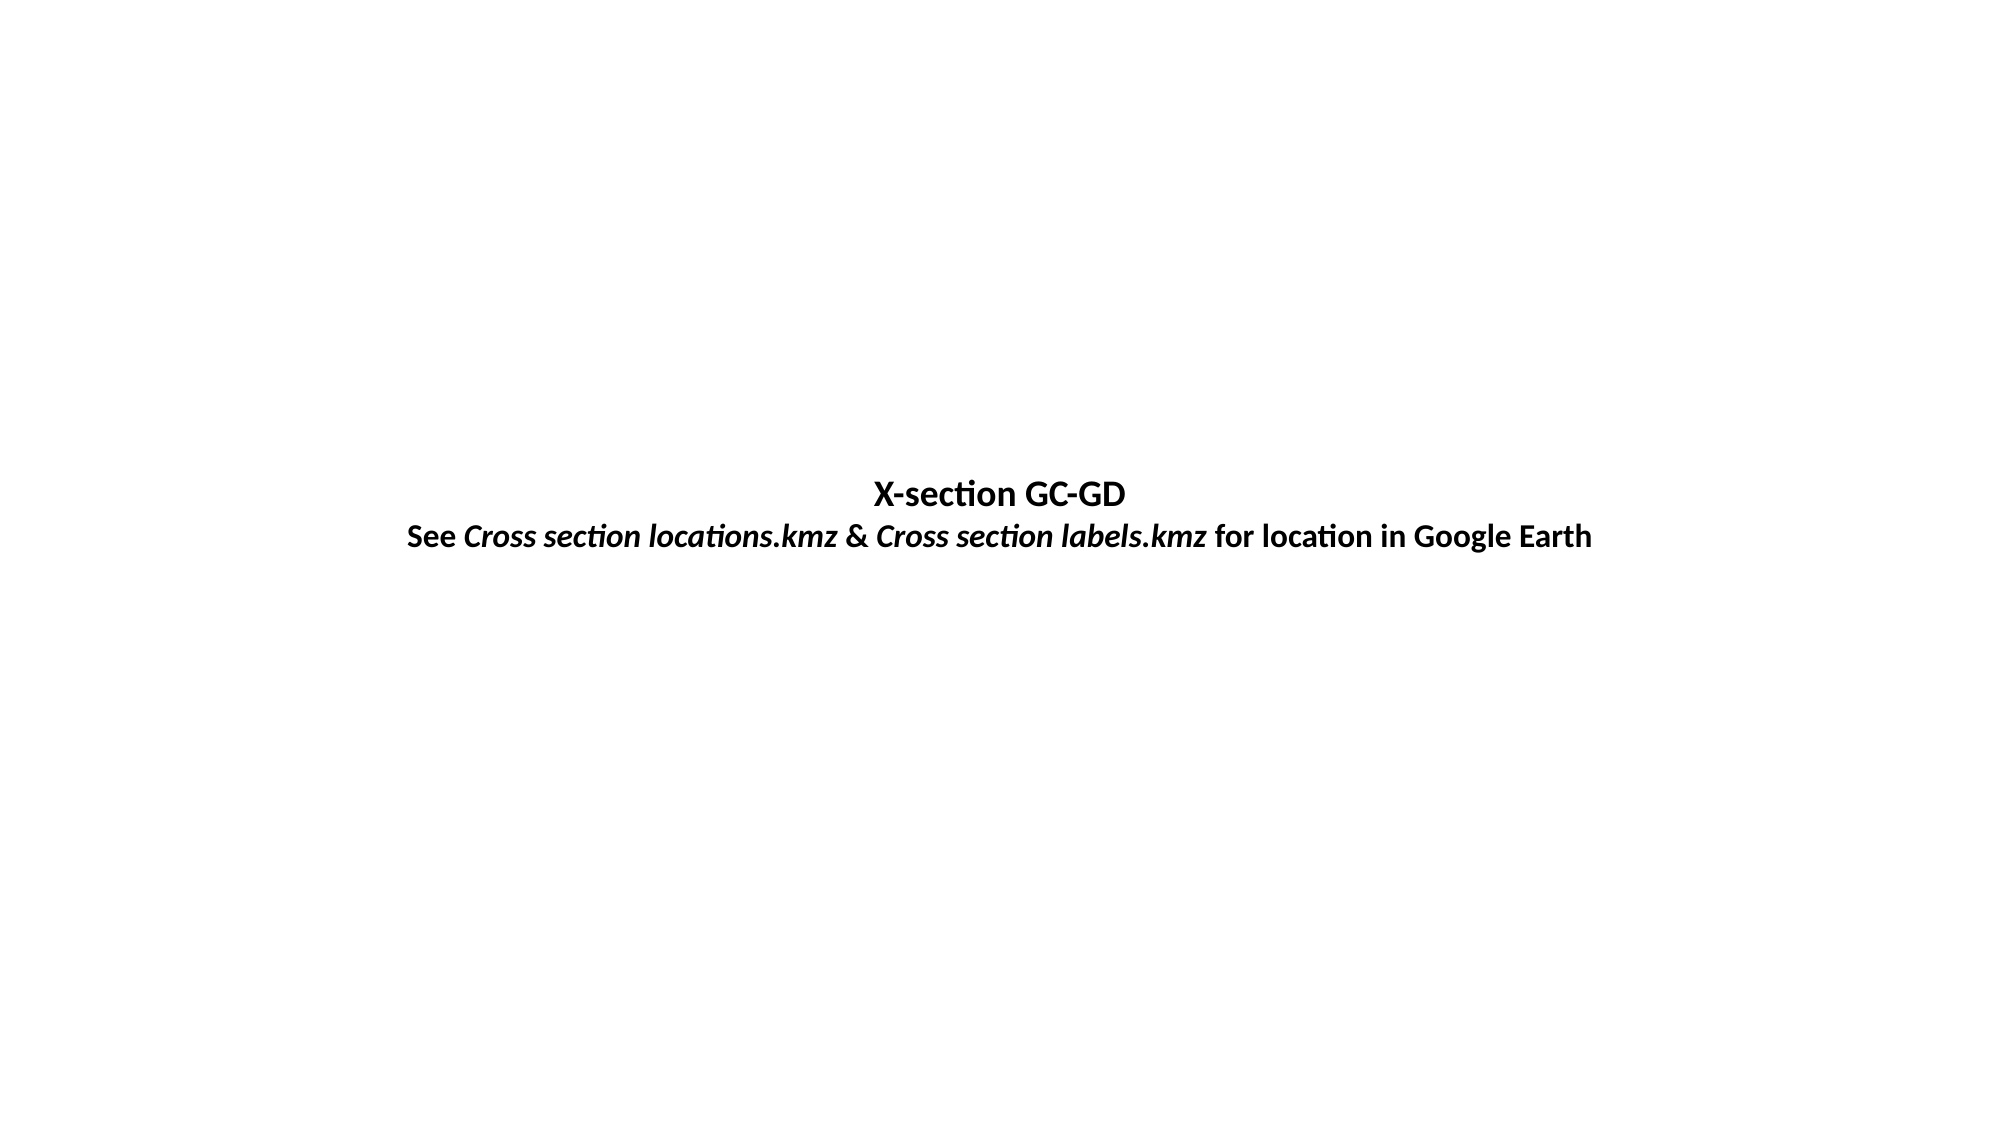

X-section GC-GD
See Cross section locations.kmz & Cross section labels.kmz for location in Google Earth